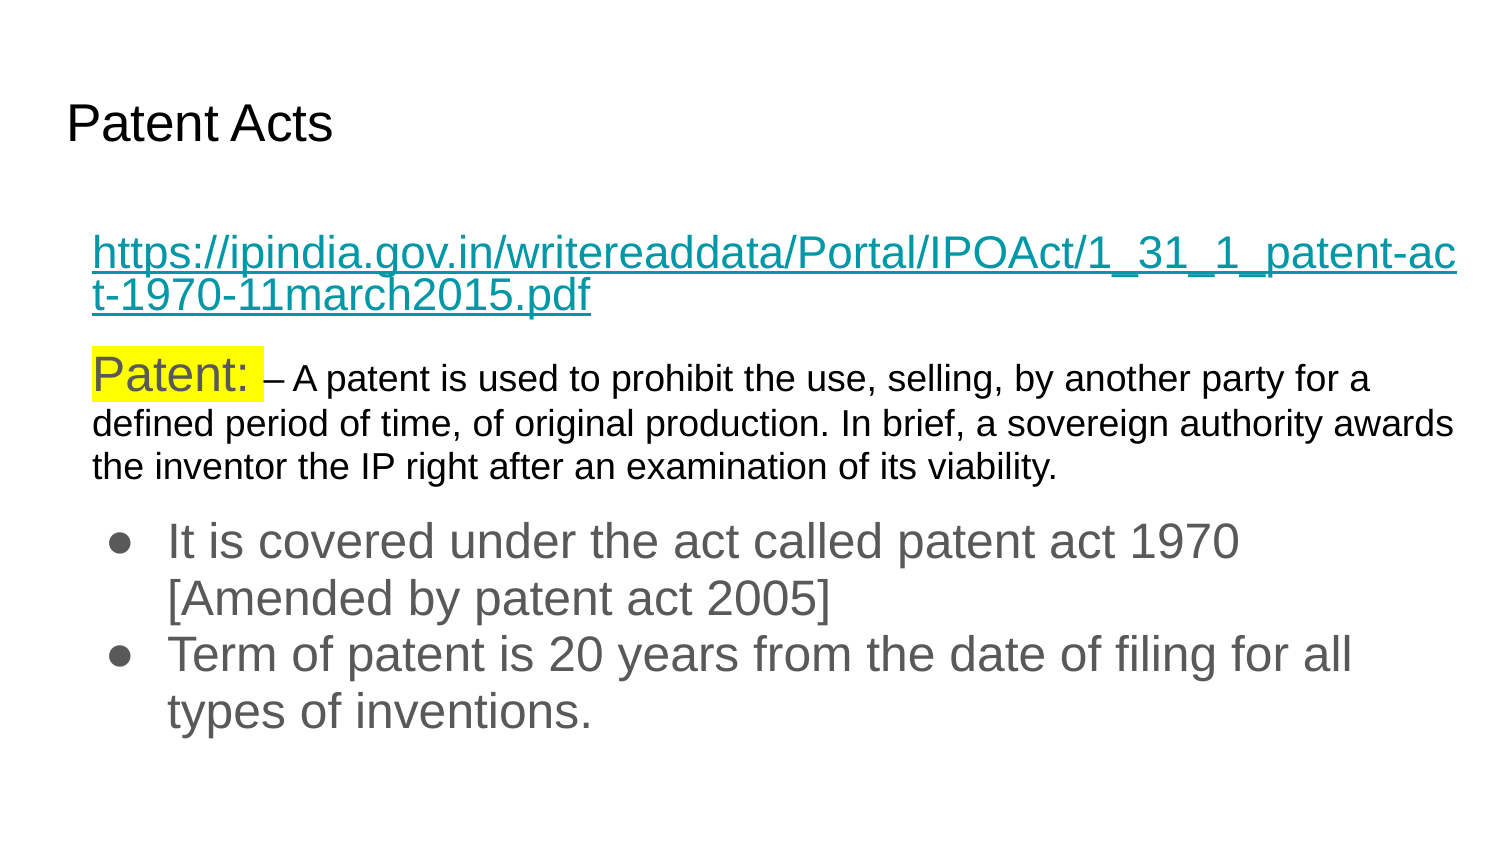

# Patent Acts
https://ipindia.gov.in/writereaddata/Portal/IPOAct/1_31_1_patent-act-1970-11march2015.pdf
Patent: – A patent is used to prohibit the use, selling, by another party for a defined period of time, of original production. In brief, a sovereign authority awards the inventor the IP right after an examination of its viability.
It is covered under the act called patent act 1970 [Amended by patent act 2005]
Term of patent is 20 years from the date of filing for all types of inventions.